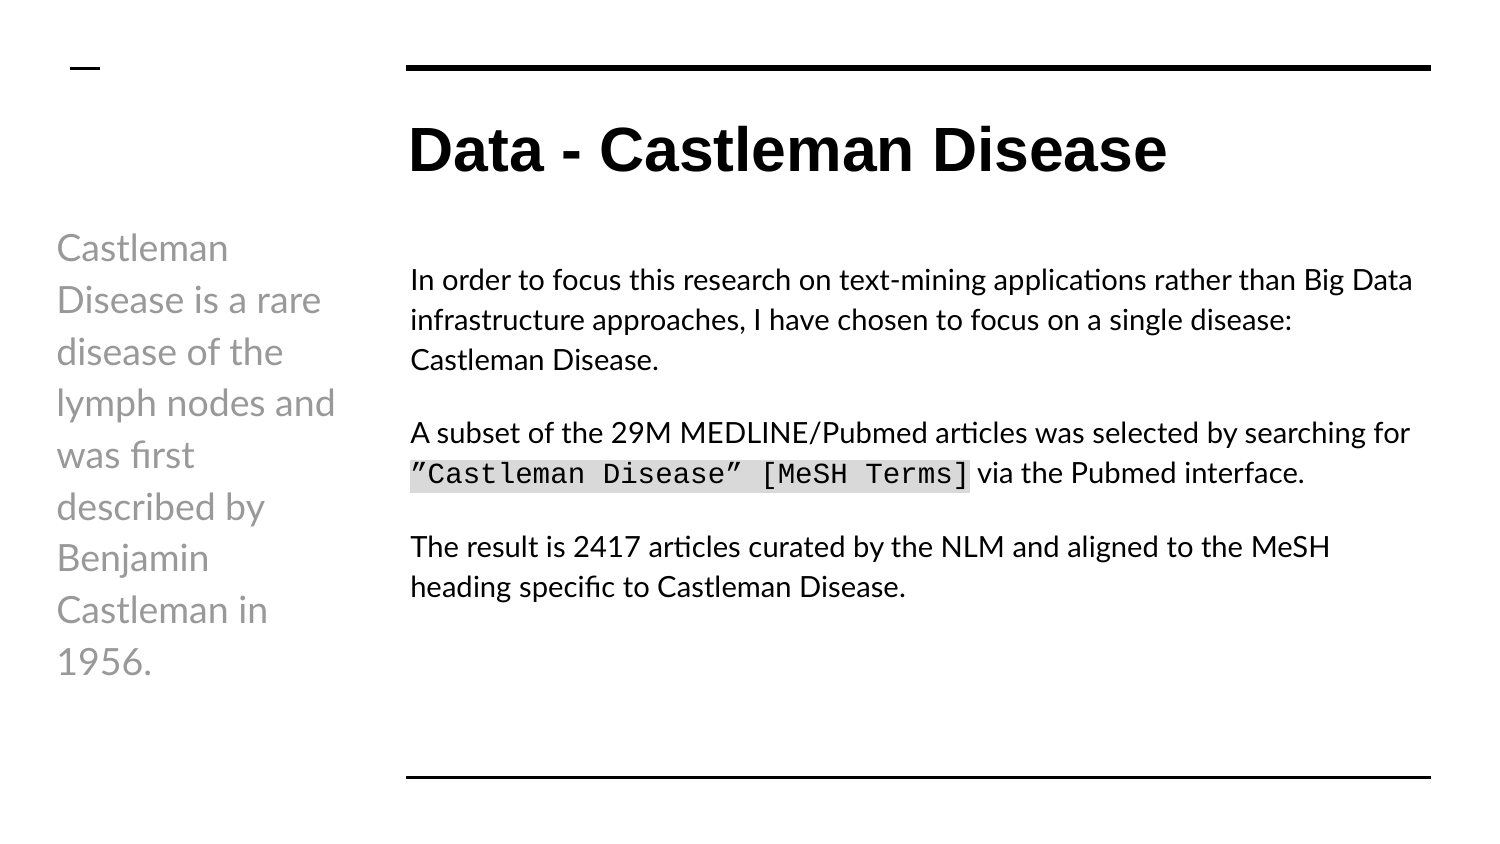

# Data - Castleman Disease
Castleman Disease is a rare disease of the lymph nodes and was first described by Benjamin Castleman in 1956.
In order to focus this research on text-mining applications rather than Big Data infrastructure approaches, I have chosen to focus on a single disease: Castleman Disease.
A subset of the 29M MEDLINE/Pubmed articles was selected by searching for ”Castleman Disease” [MeSH Terms] via the Pubmed interface.
The result is 2417 articles curated by the NLM and aligned to the MeSH heading specific to Castleman Disease.